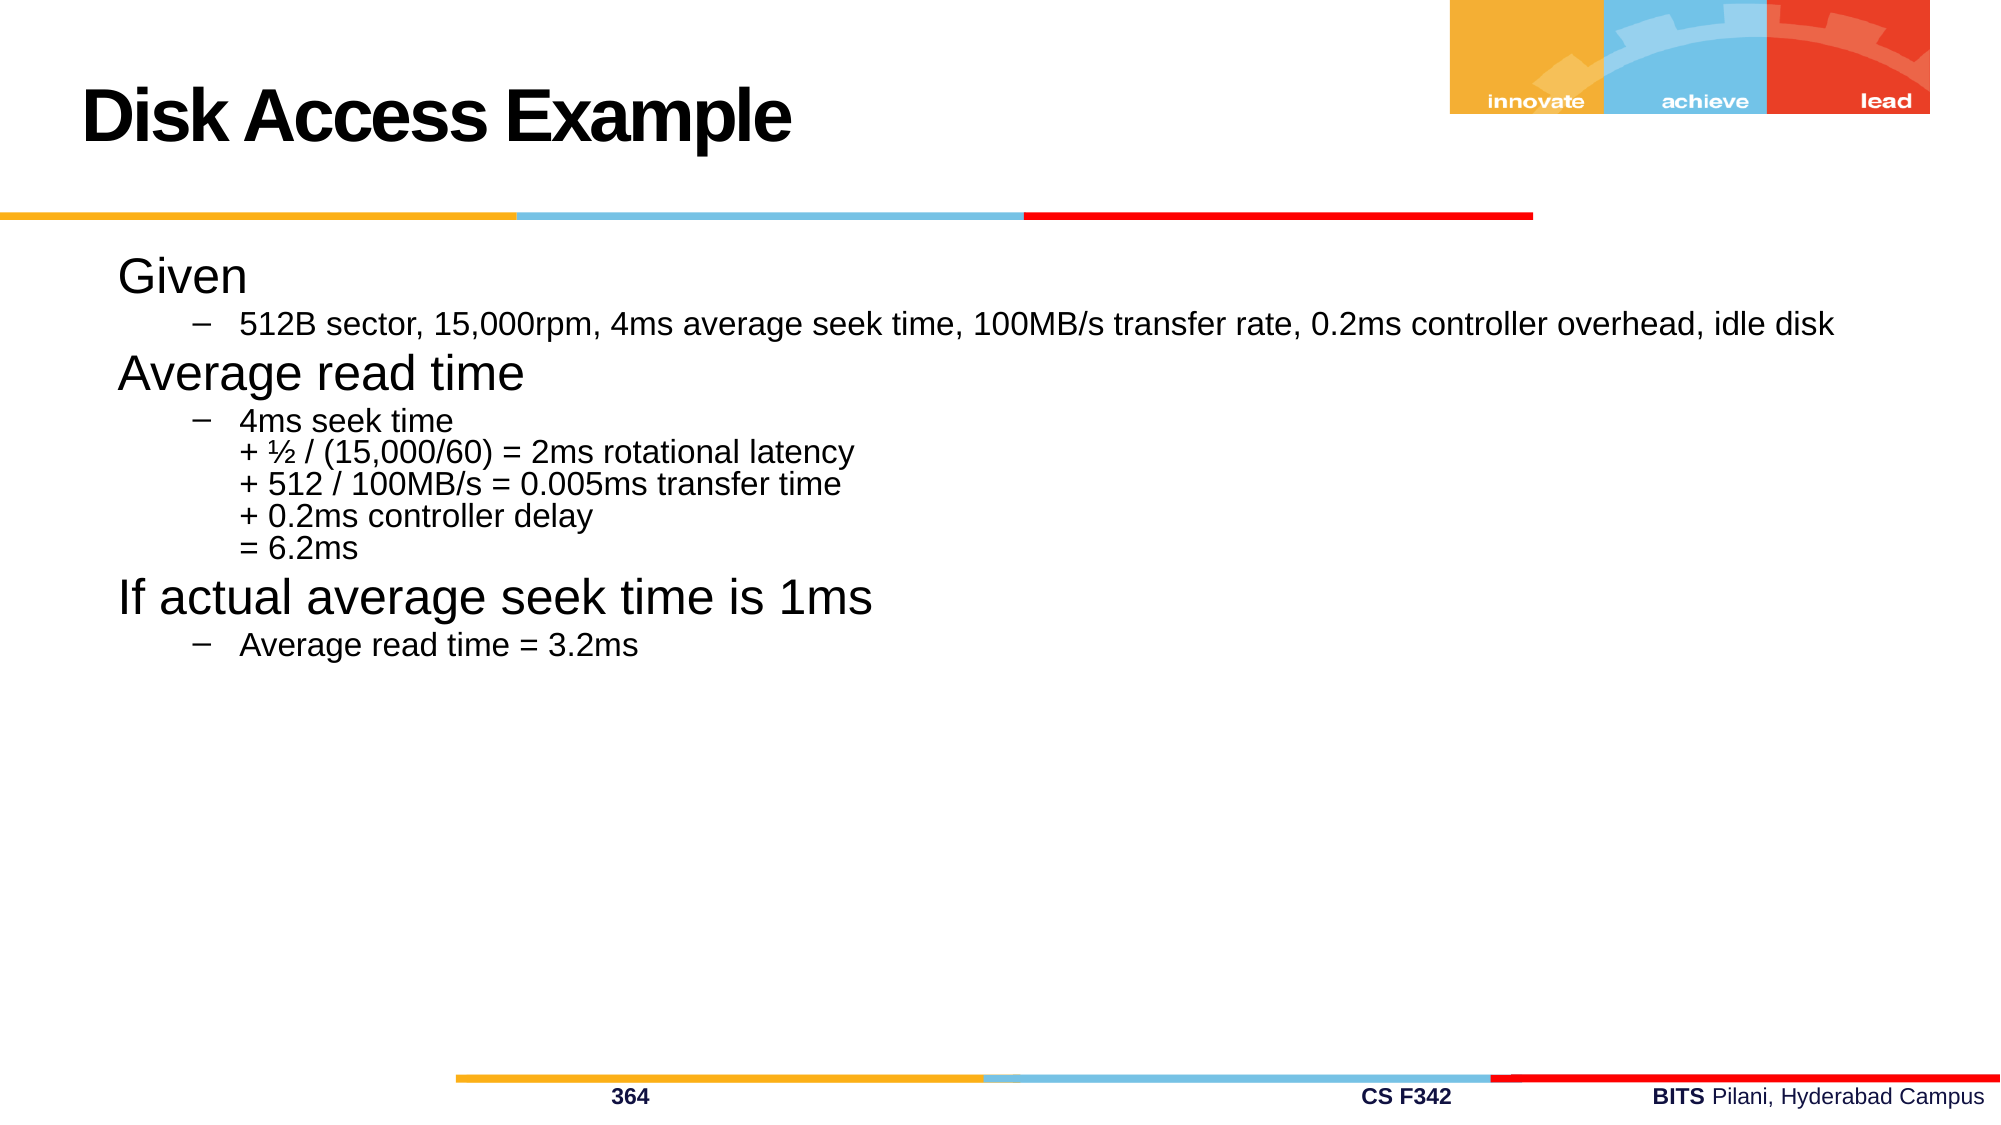

Disk Access Example
Given
512B sector, 15,000rpm, 4ms average seek time, 100MB/s transfer rate, 0.2ms controller overhead, idle disk
Average read time
4ms seek time
+ ½ / (15,000/60) = 2ms rotational latency
+ 512 / 100MB/s = 0.005ms transfer time
+ 0.2ms controller delay
= 6.2ms
If actual average seek time is 1ms
Average read time = 3.2ms